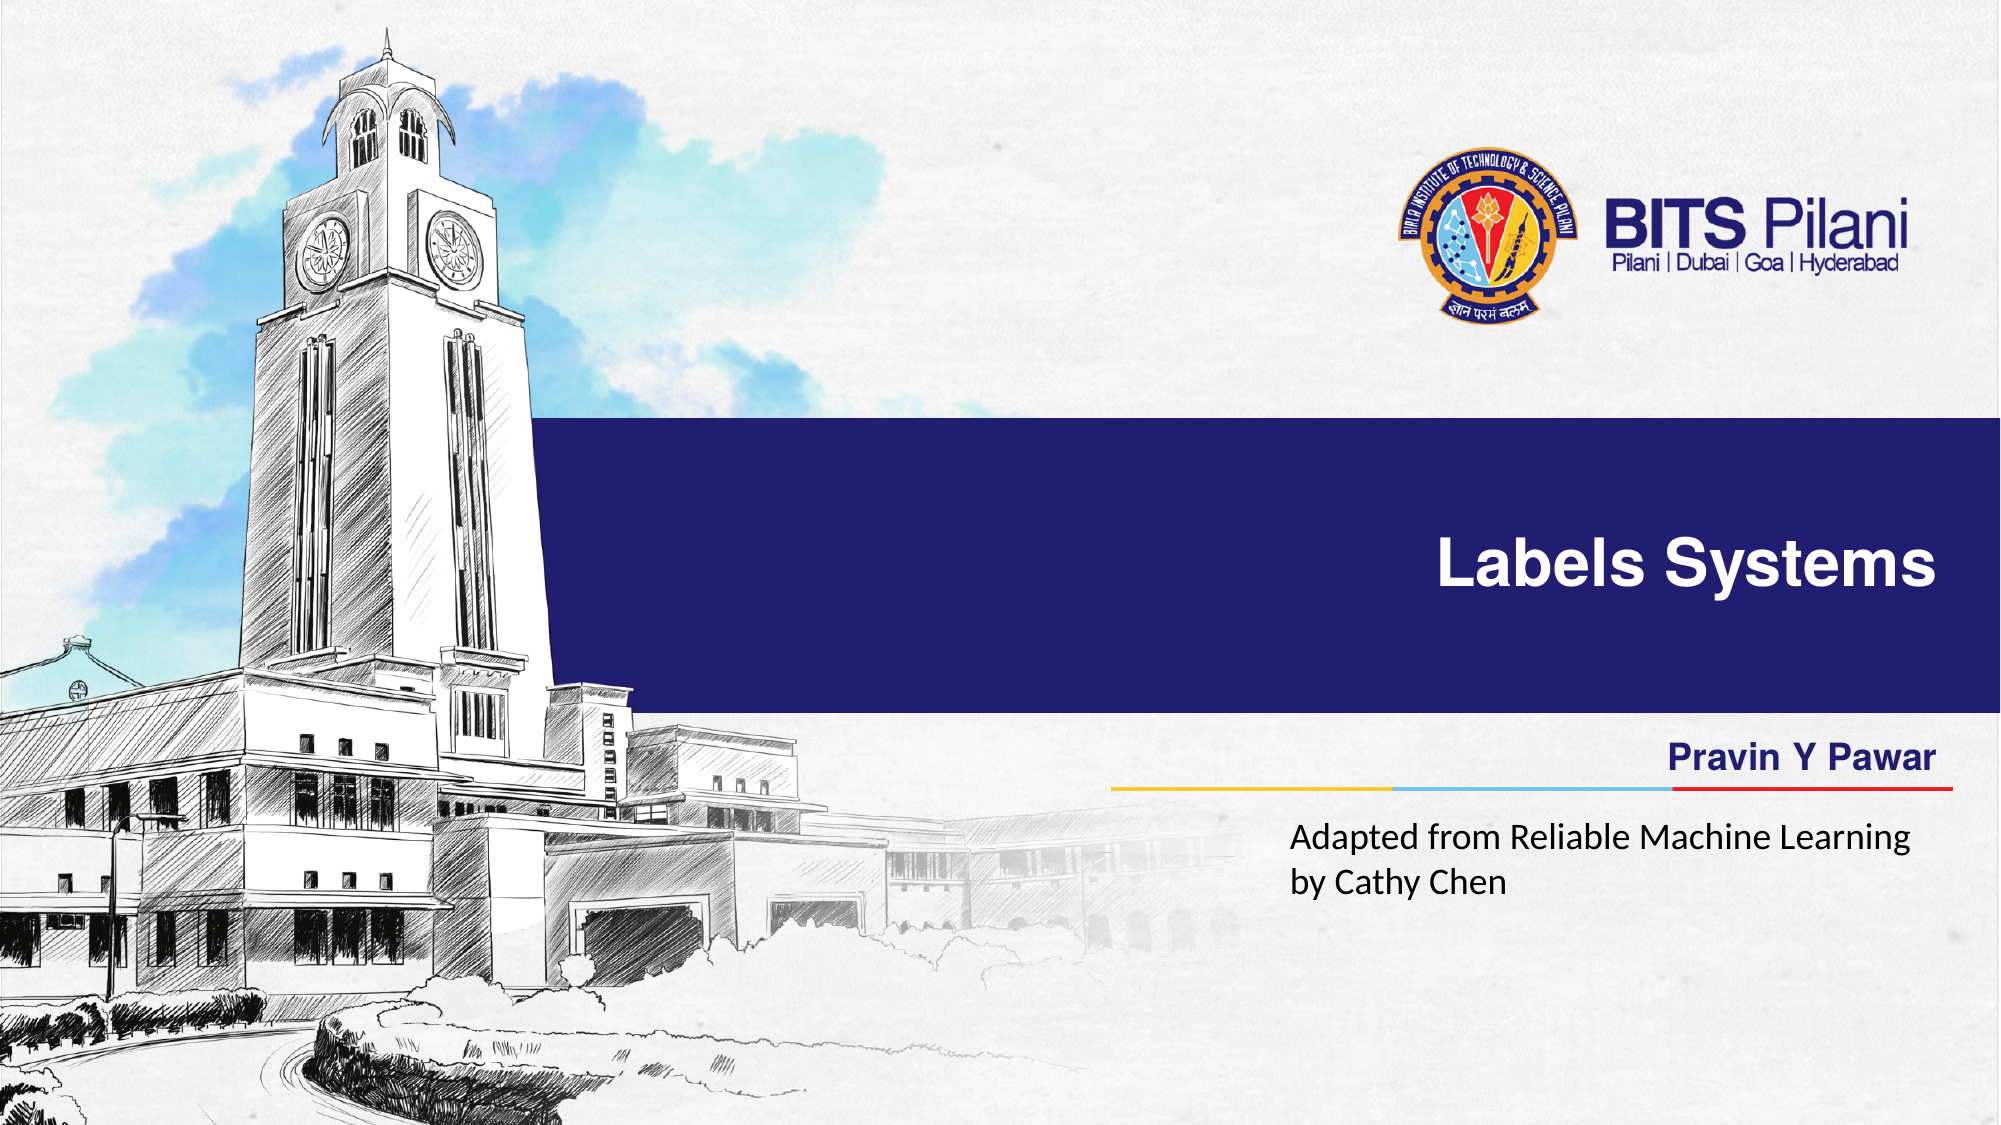

# Labels Systems
Pravin Y Pawar
Adapted from Reliable Machine Learning
by Cathy Chen